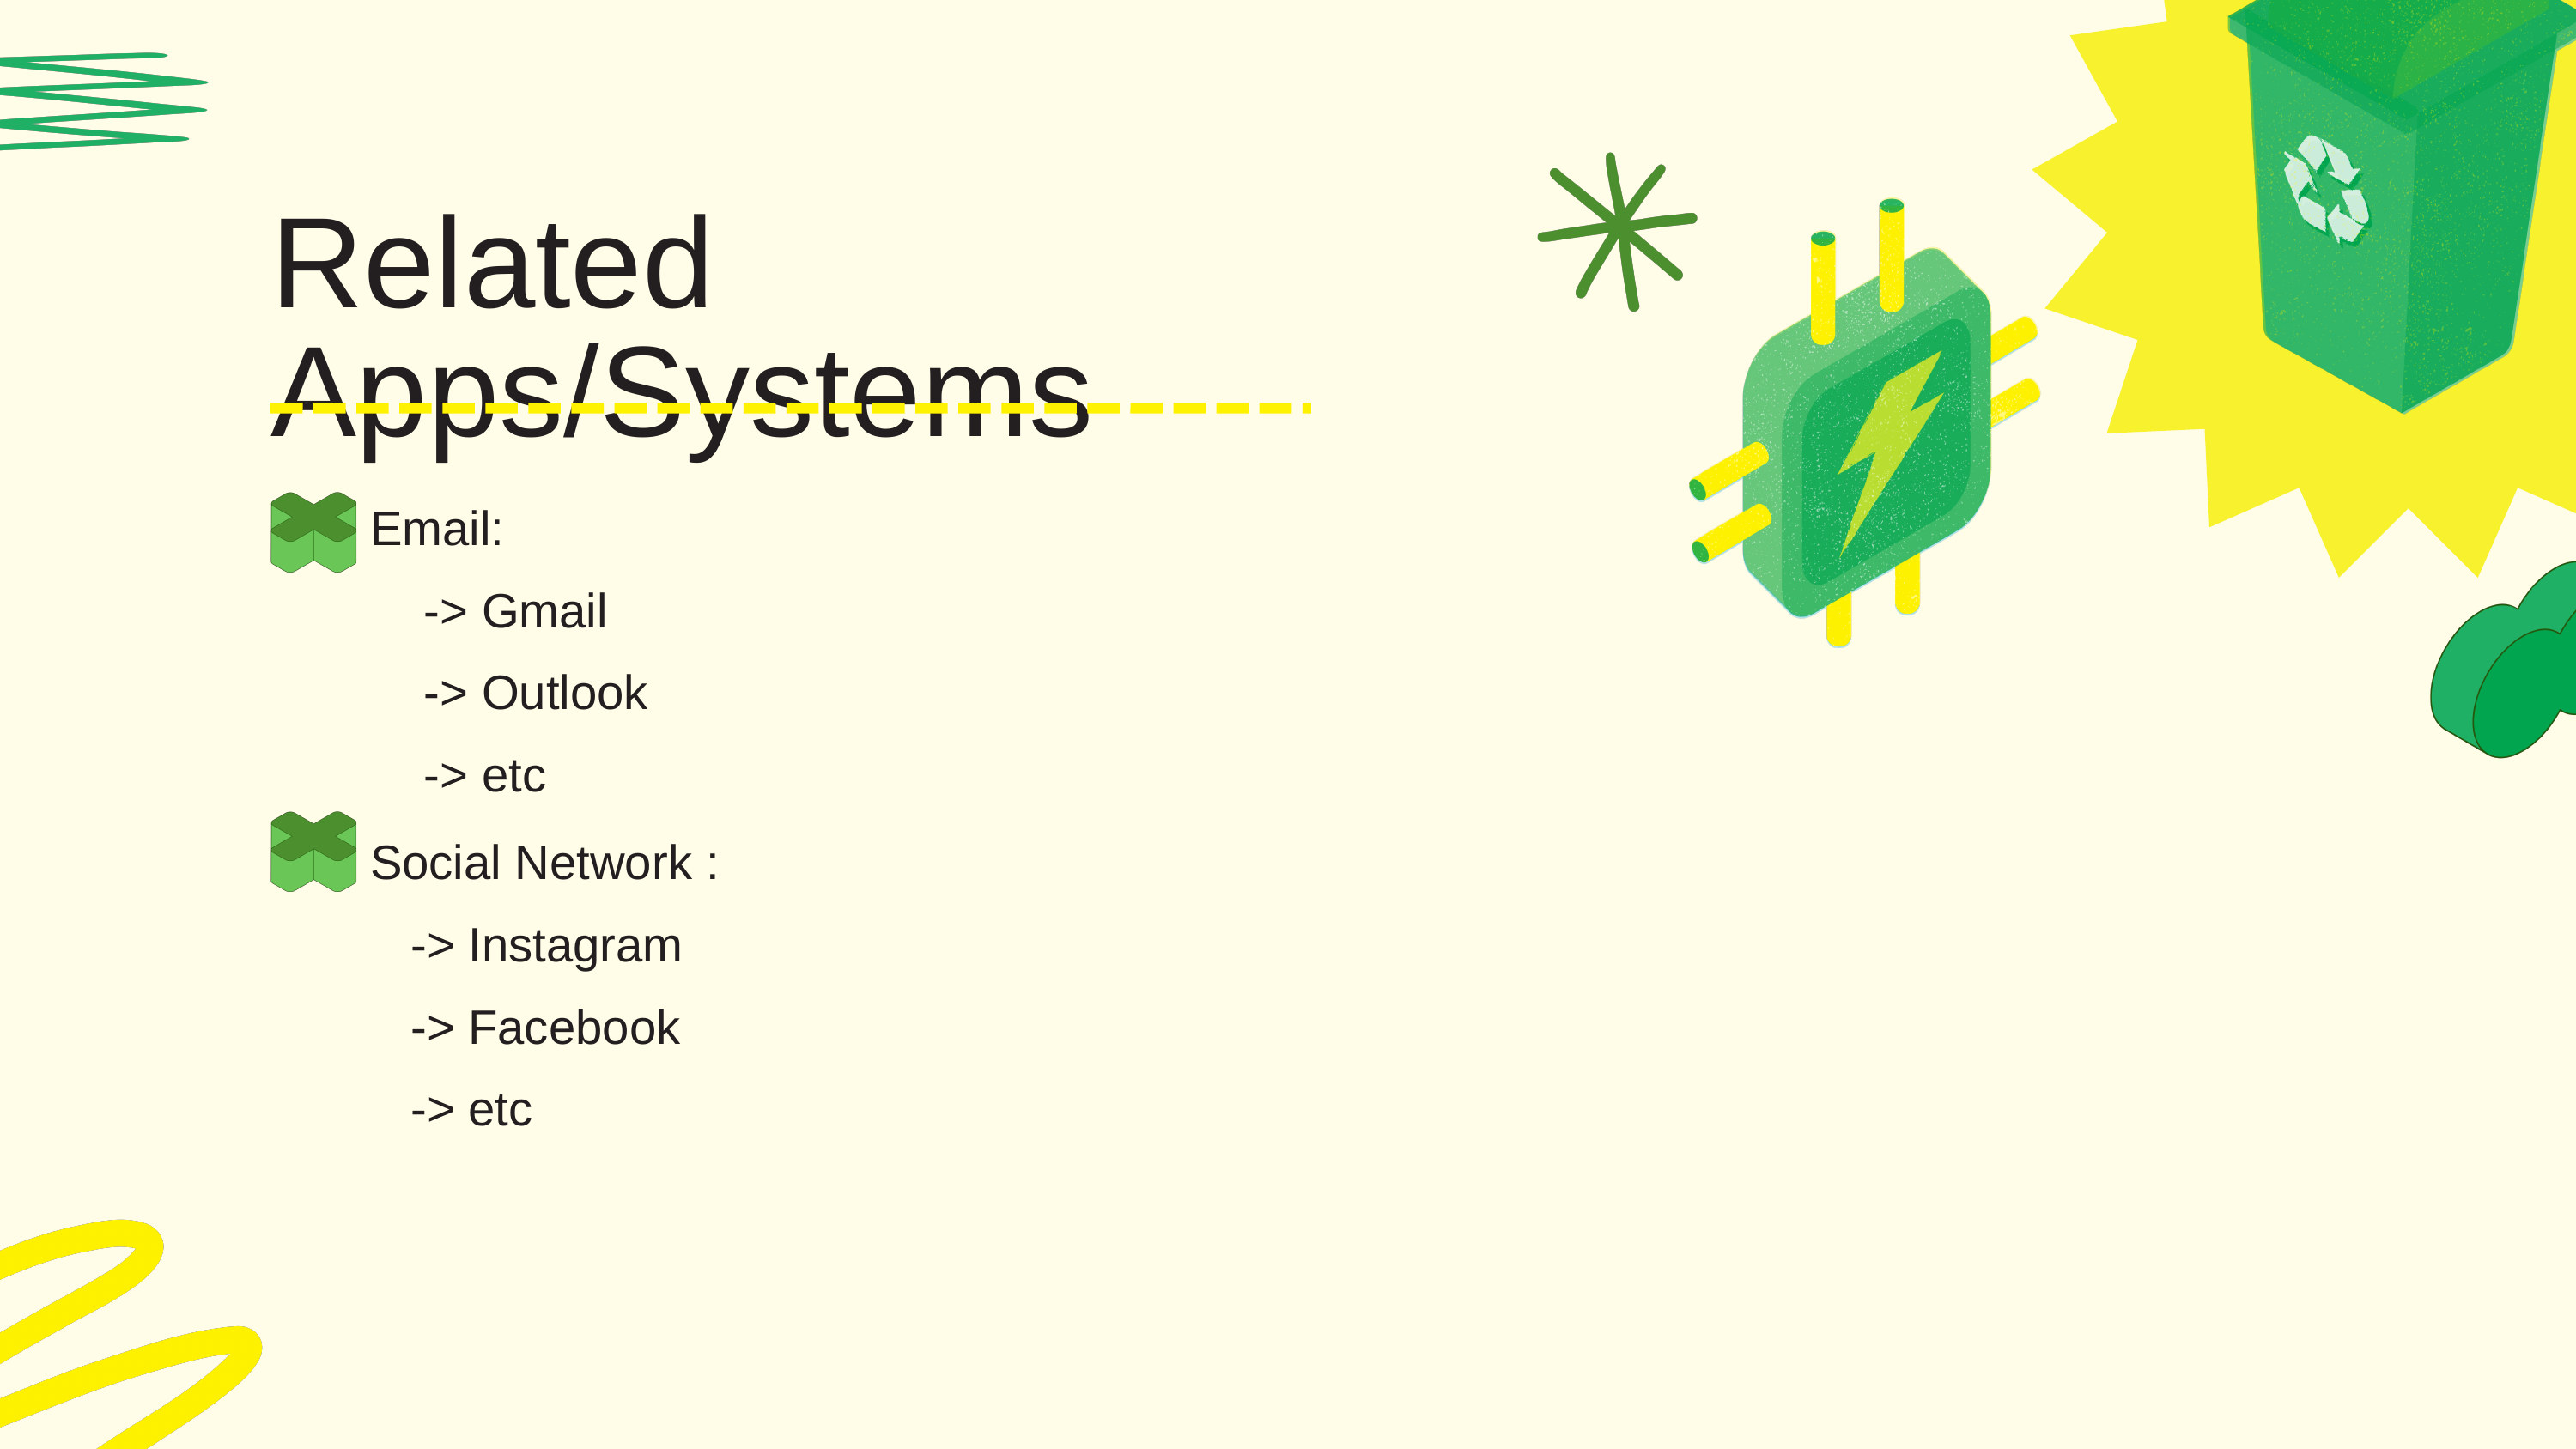

Related Apps/Systems

Email:
    -> Gmail
    -> Outlook
    -> etc

Social Network :
   -> Instagram
   -> Facebook
   -> etc